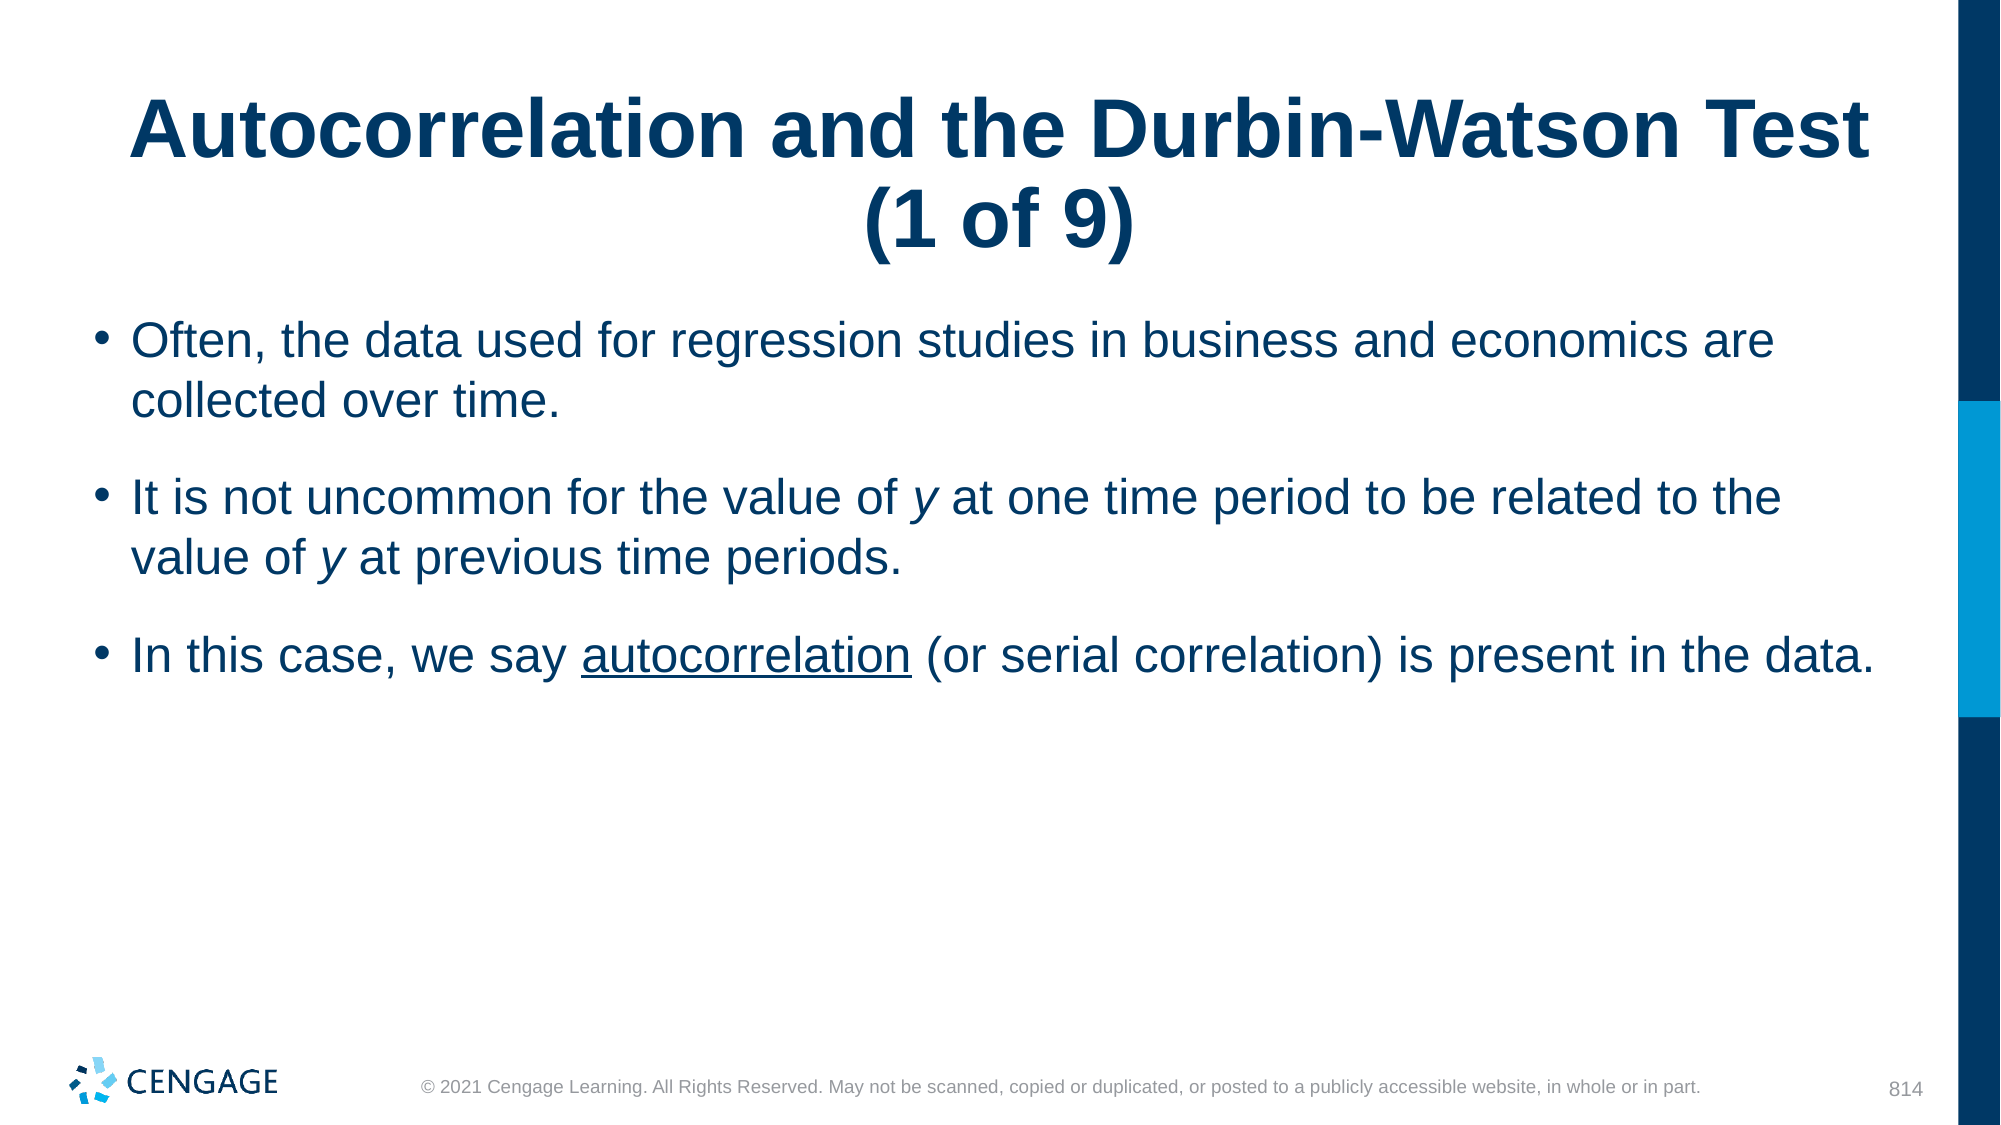

# Autocorrelation and the Durbin-Watson Test (1 of 9)
Often, the data used for regression studies in business and economics are collected over time.
It is not uncommon for the value of y at one time period to be related to the value of y at previous time periods.
In this case, we say autocorrelation (or serial correlation) is present in the data.